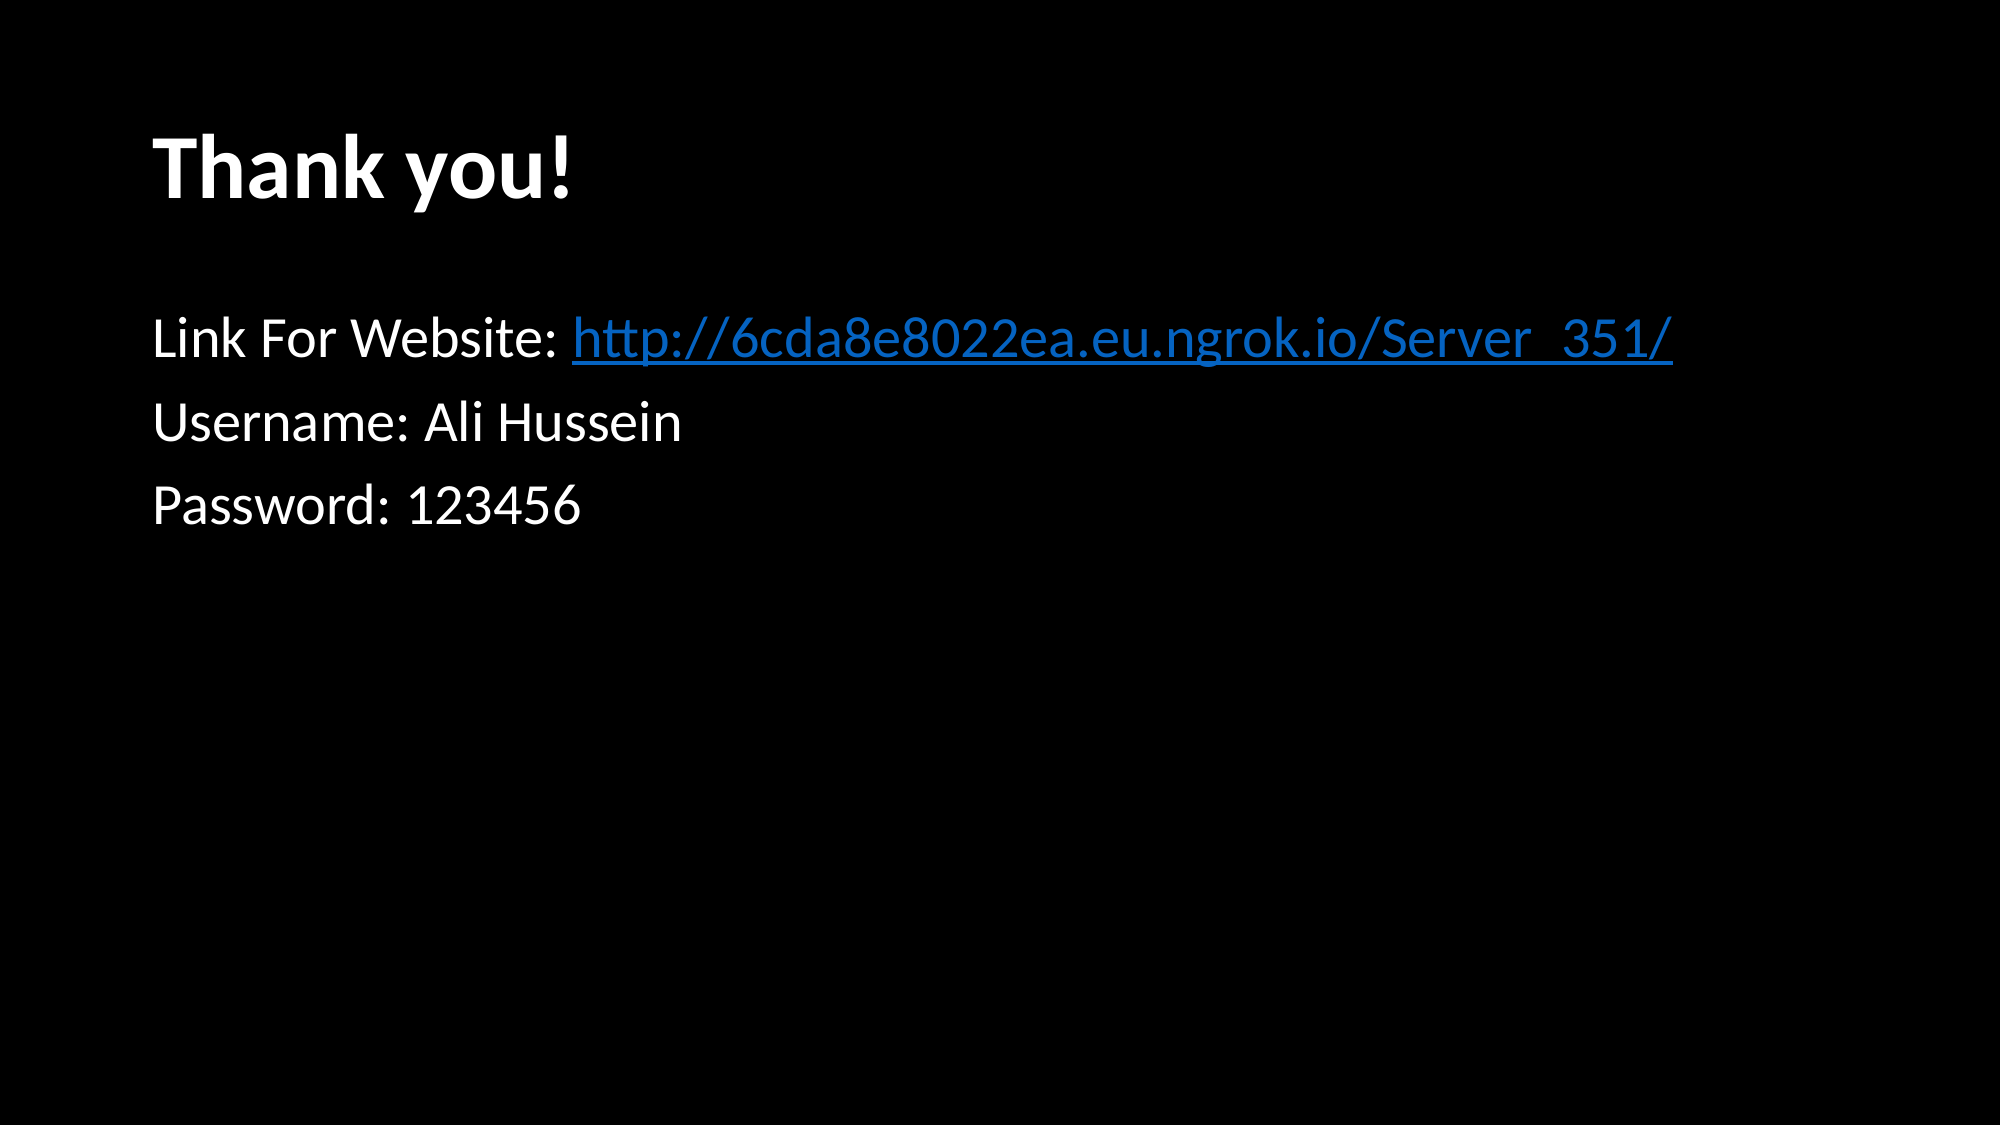

# Thank you!
Link For Website: http://6cda8e8022ea.eu.ngrok.io/Server_351/
Username: Ali Hussein
Password: 123456